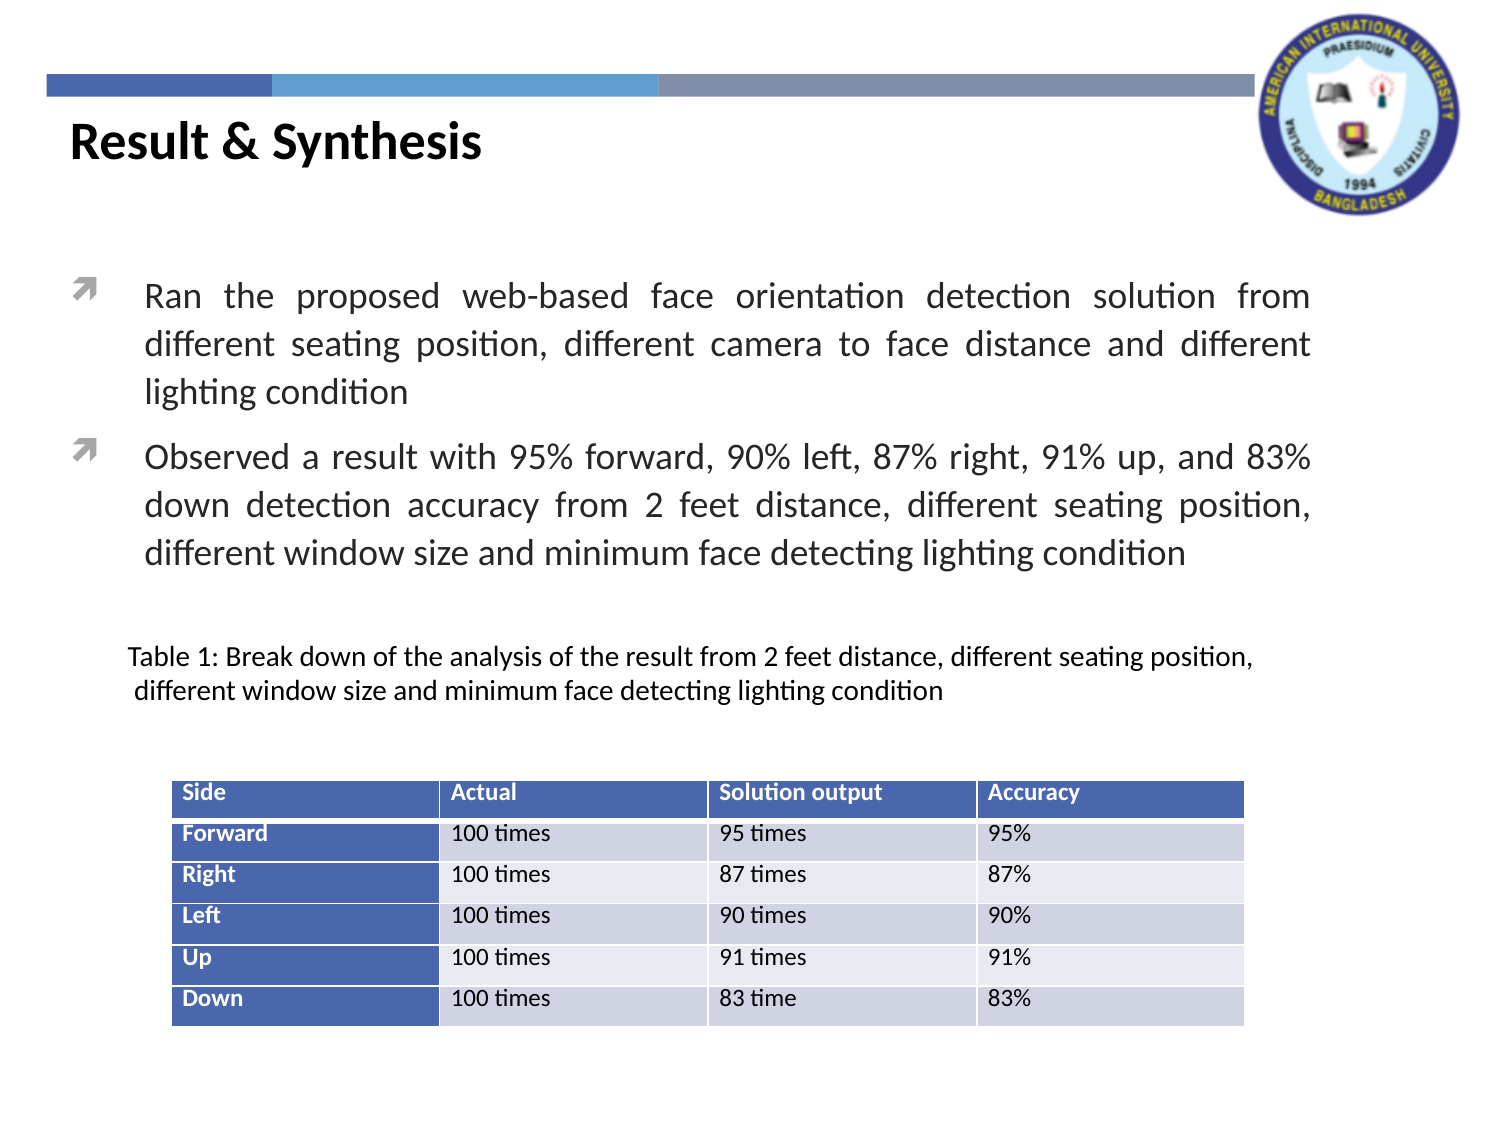

Result & Synthesis

Ran the proposed web-based face orientation detection solution from different seating position, different camera to face distance and different lighting condition
Observed a result with 95% forward, 90% left, 87% right, 91% up, and 83% down detection accuracy from 2 feet distance, different seating position, different window size and minimum face detecting lighting condition

Table 1: Break down of the analysis of the result from 2 feet distance, different seating position,
 different window size and minimum face detecting lighting condition
| Side | Actual | Solution output | Accuracy |
| --- | --- | --- | --- |
| Forward | 100 times | 95 times | 95% |
| Right | 100 times | 87 times | 87% |
| Left | 100 times | 90 times | 90% |
| Up | 100 times | 91 times | 91% |
| Down | 100 times | 83 time | 83% |